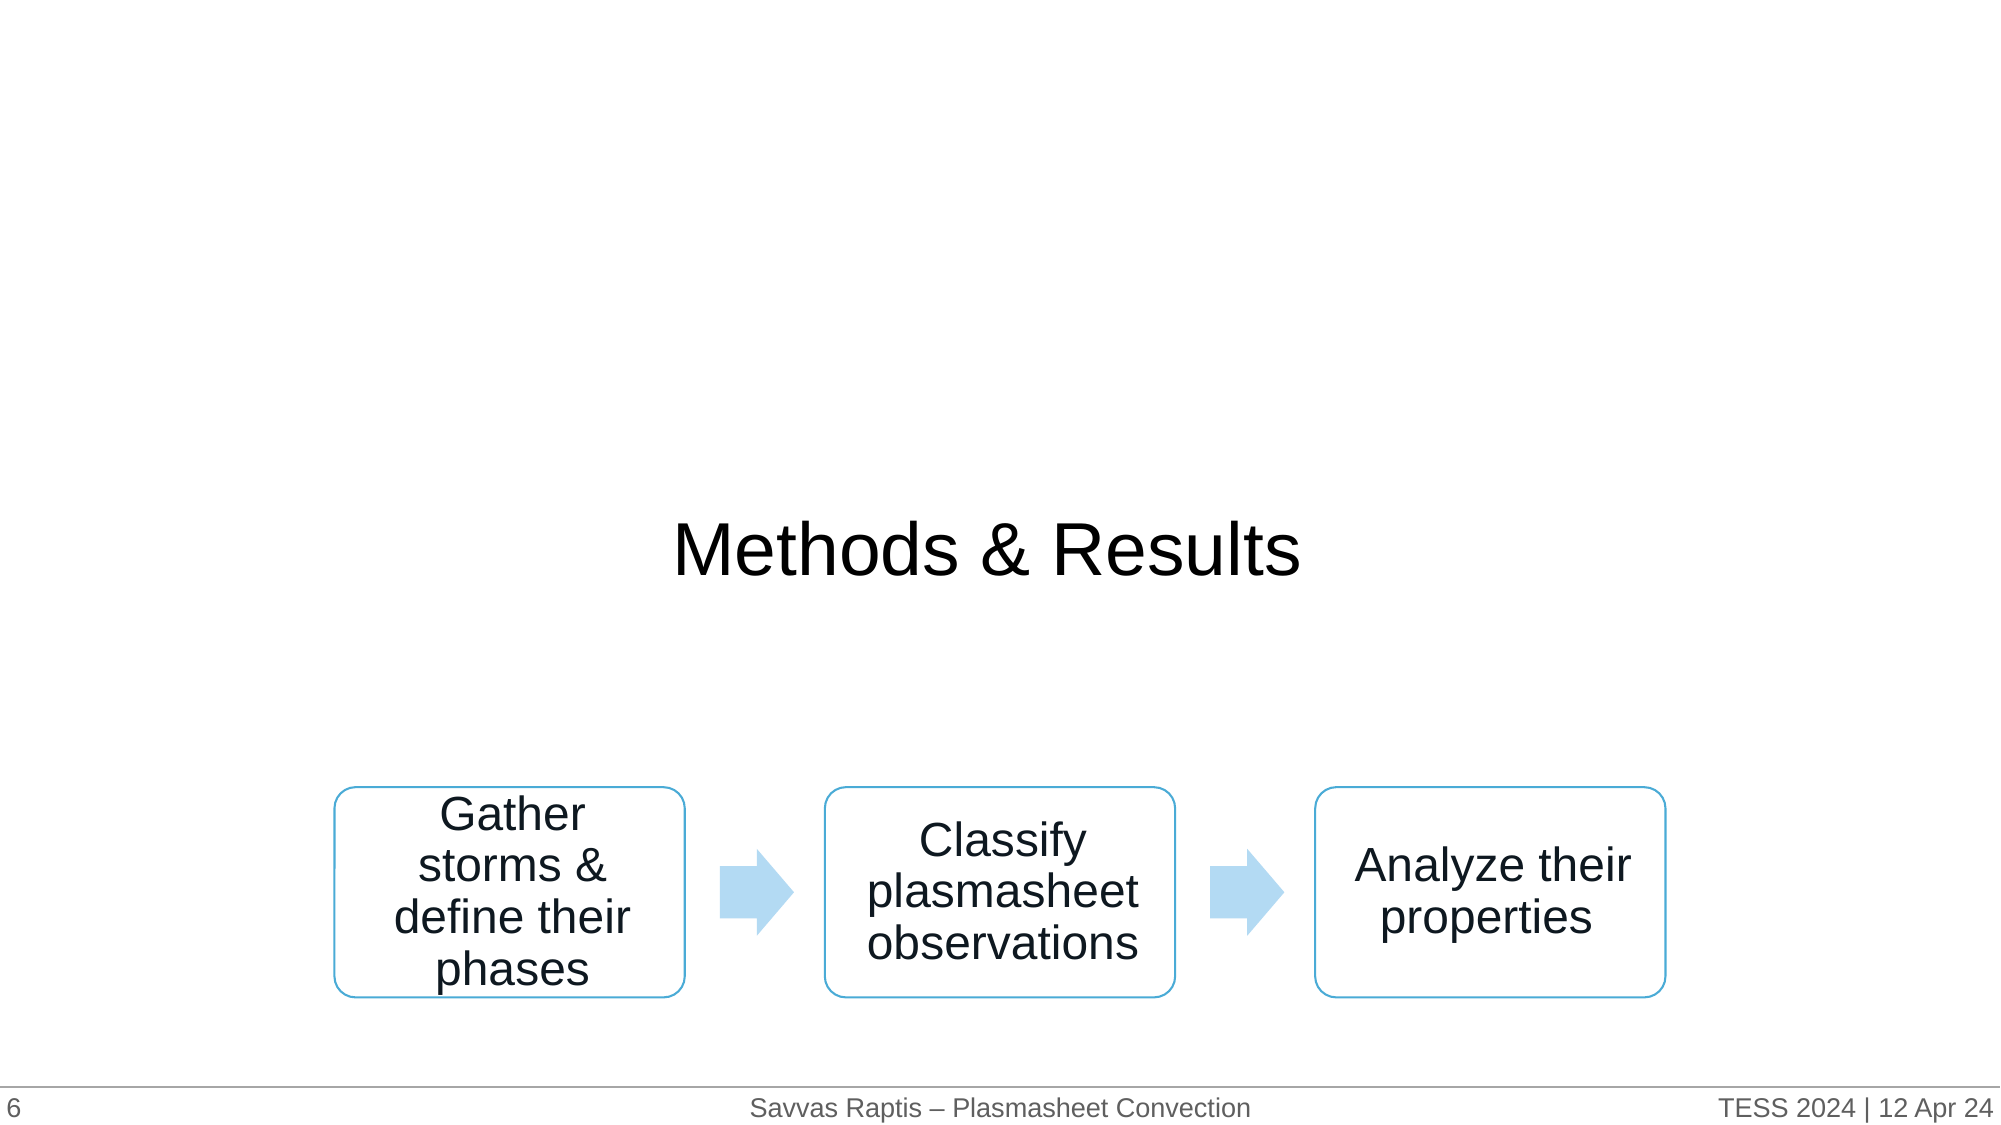

Methods & Results
Gather storms & define their phases

Classify plasmasheet observations

Analyze their properties